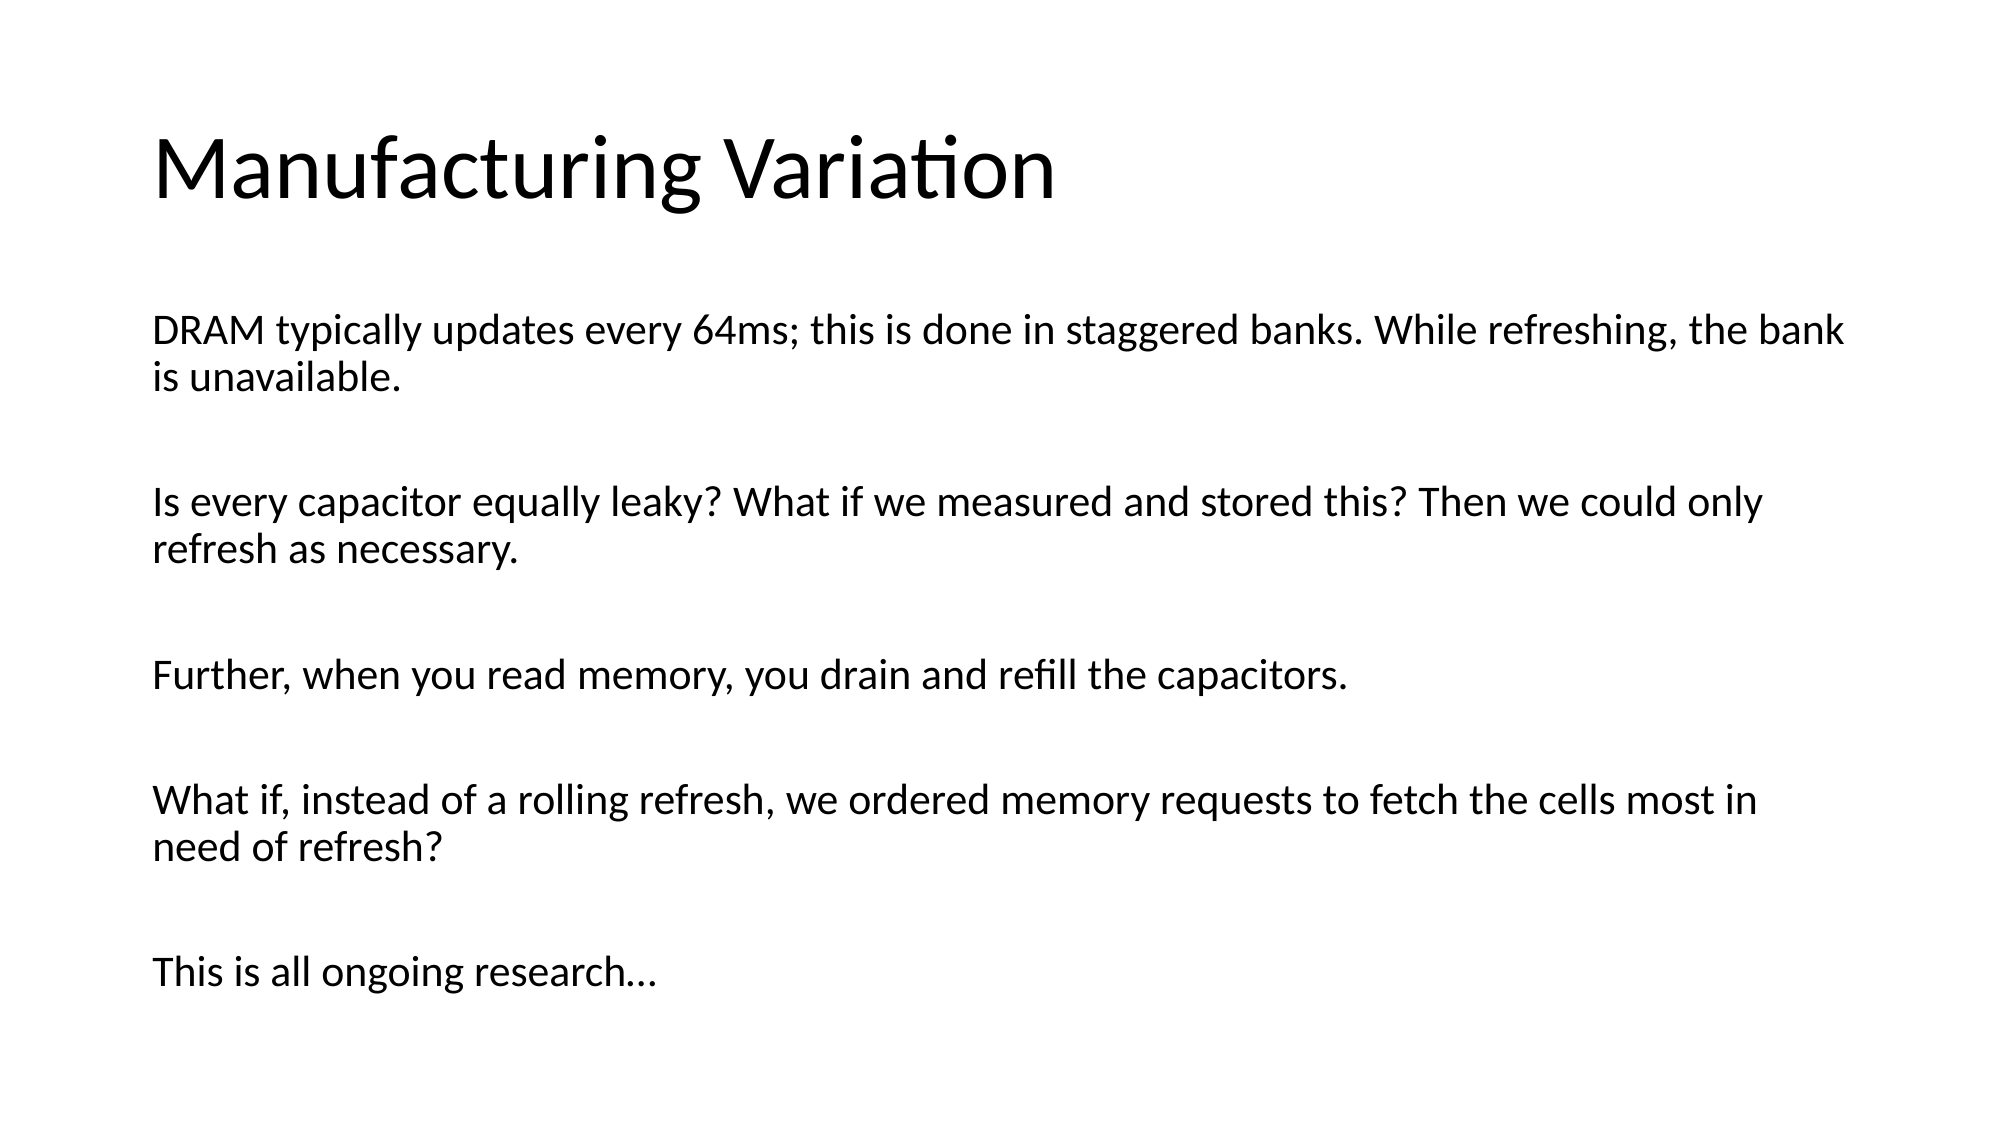

# Manufacturing Variation
DRAM typically updates every 64ms; this is done in staggered banks. While refreshing, the bank is unavailable.

Is every capacitor equally leaky? What if we measured and stored this? Then we could only refresh as necessary.

Further, when you read memory, you drain and refill the capacitors.

What if, instead of a rolling refresh, we ordered memory requests to fetch the cells most in need of refresh?

This is all ongoing research…